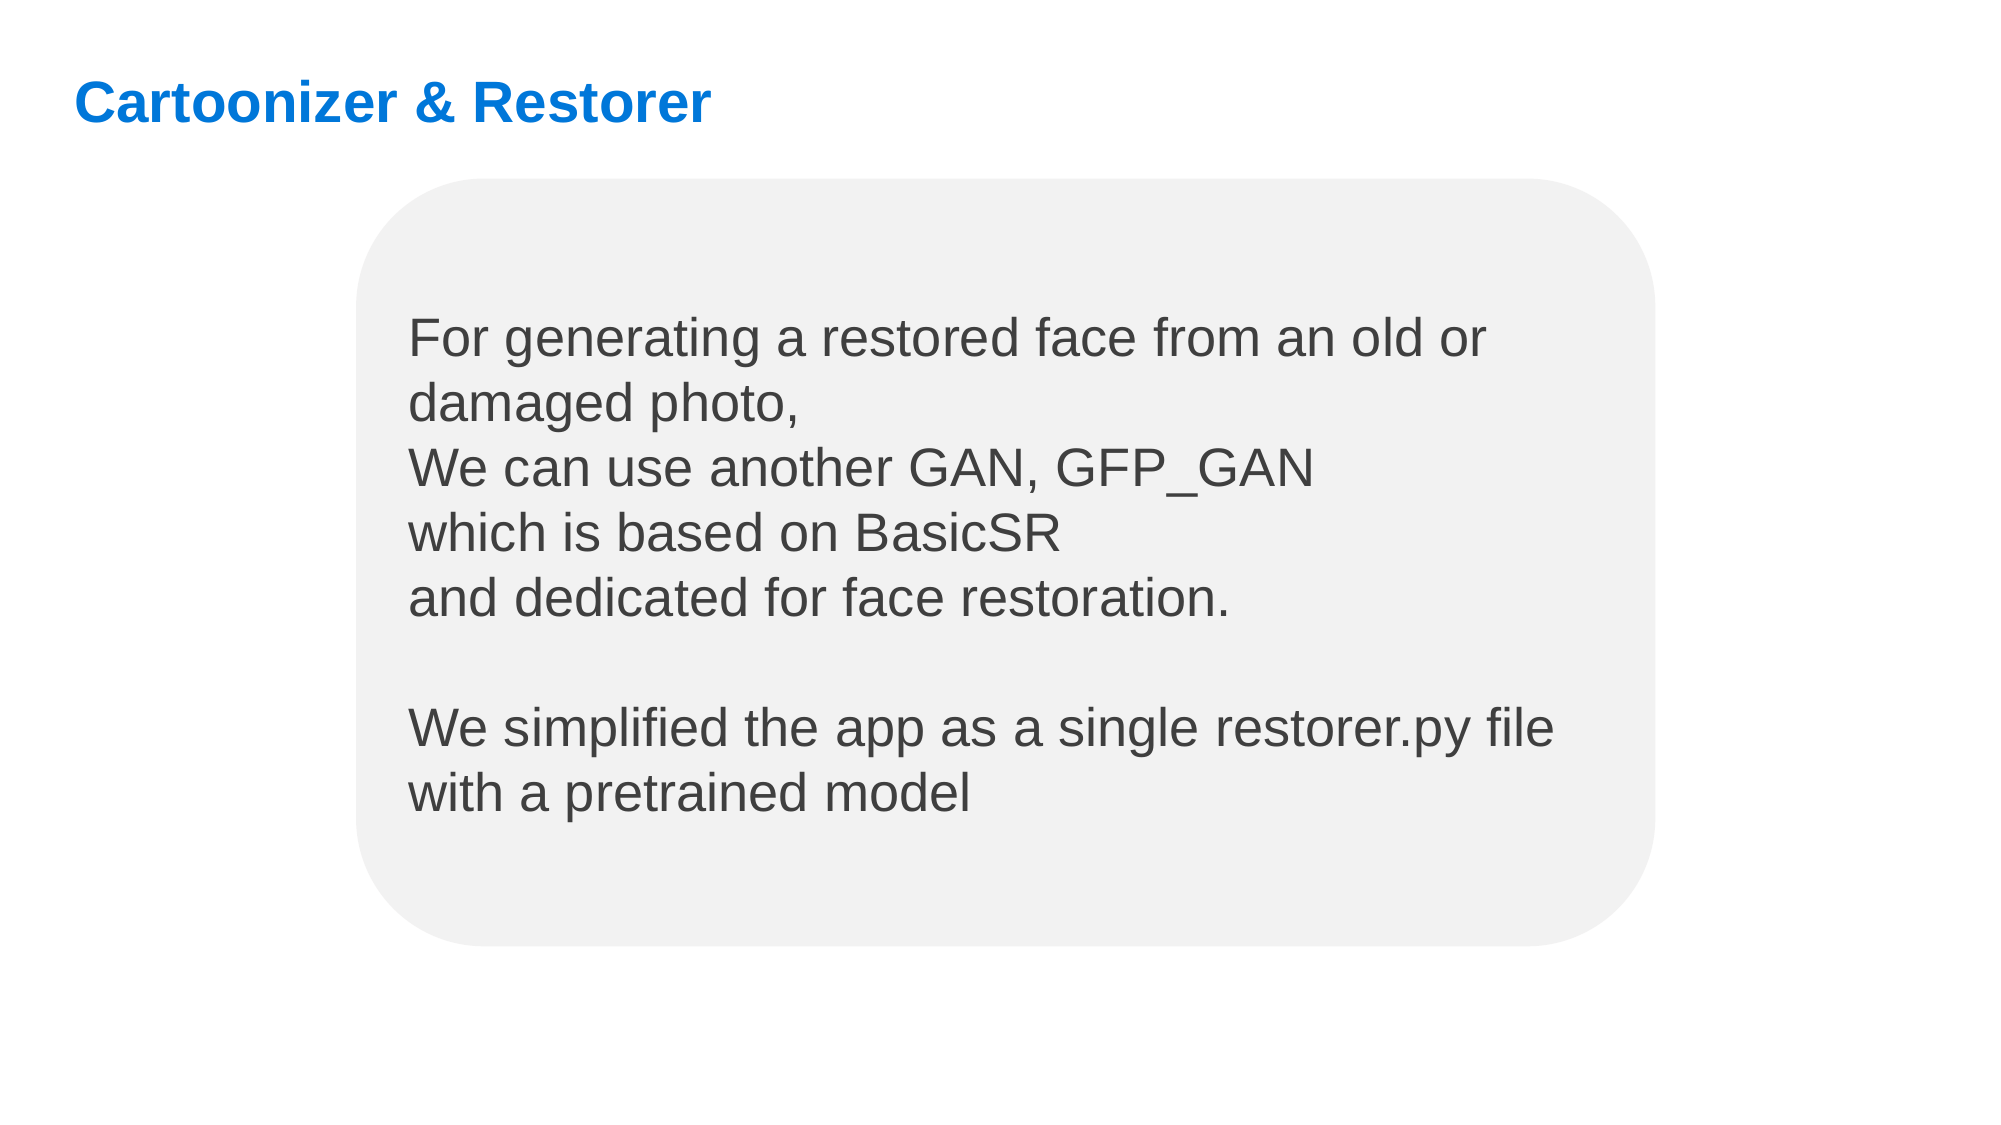

Cartoonizer & Restorer
For generating a restored face from an old or damaged photo,
We can use another GAN, GFP_GAN
which is based on BasicSR
and dedicated for face restoration.

We simplified the app as a single restorer.py file with a pretrained model